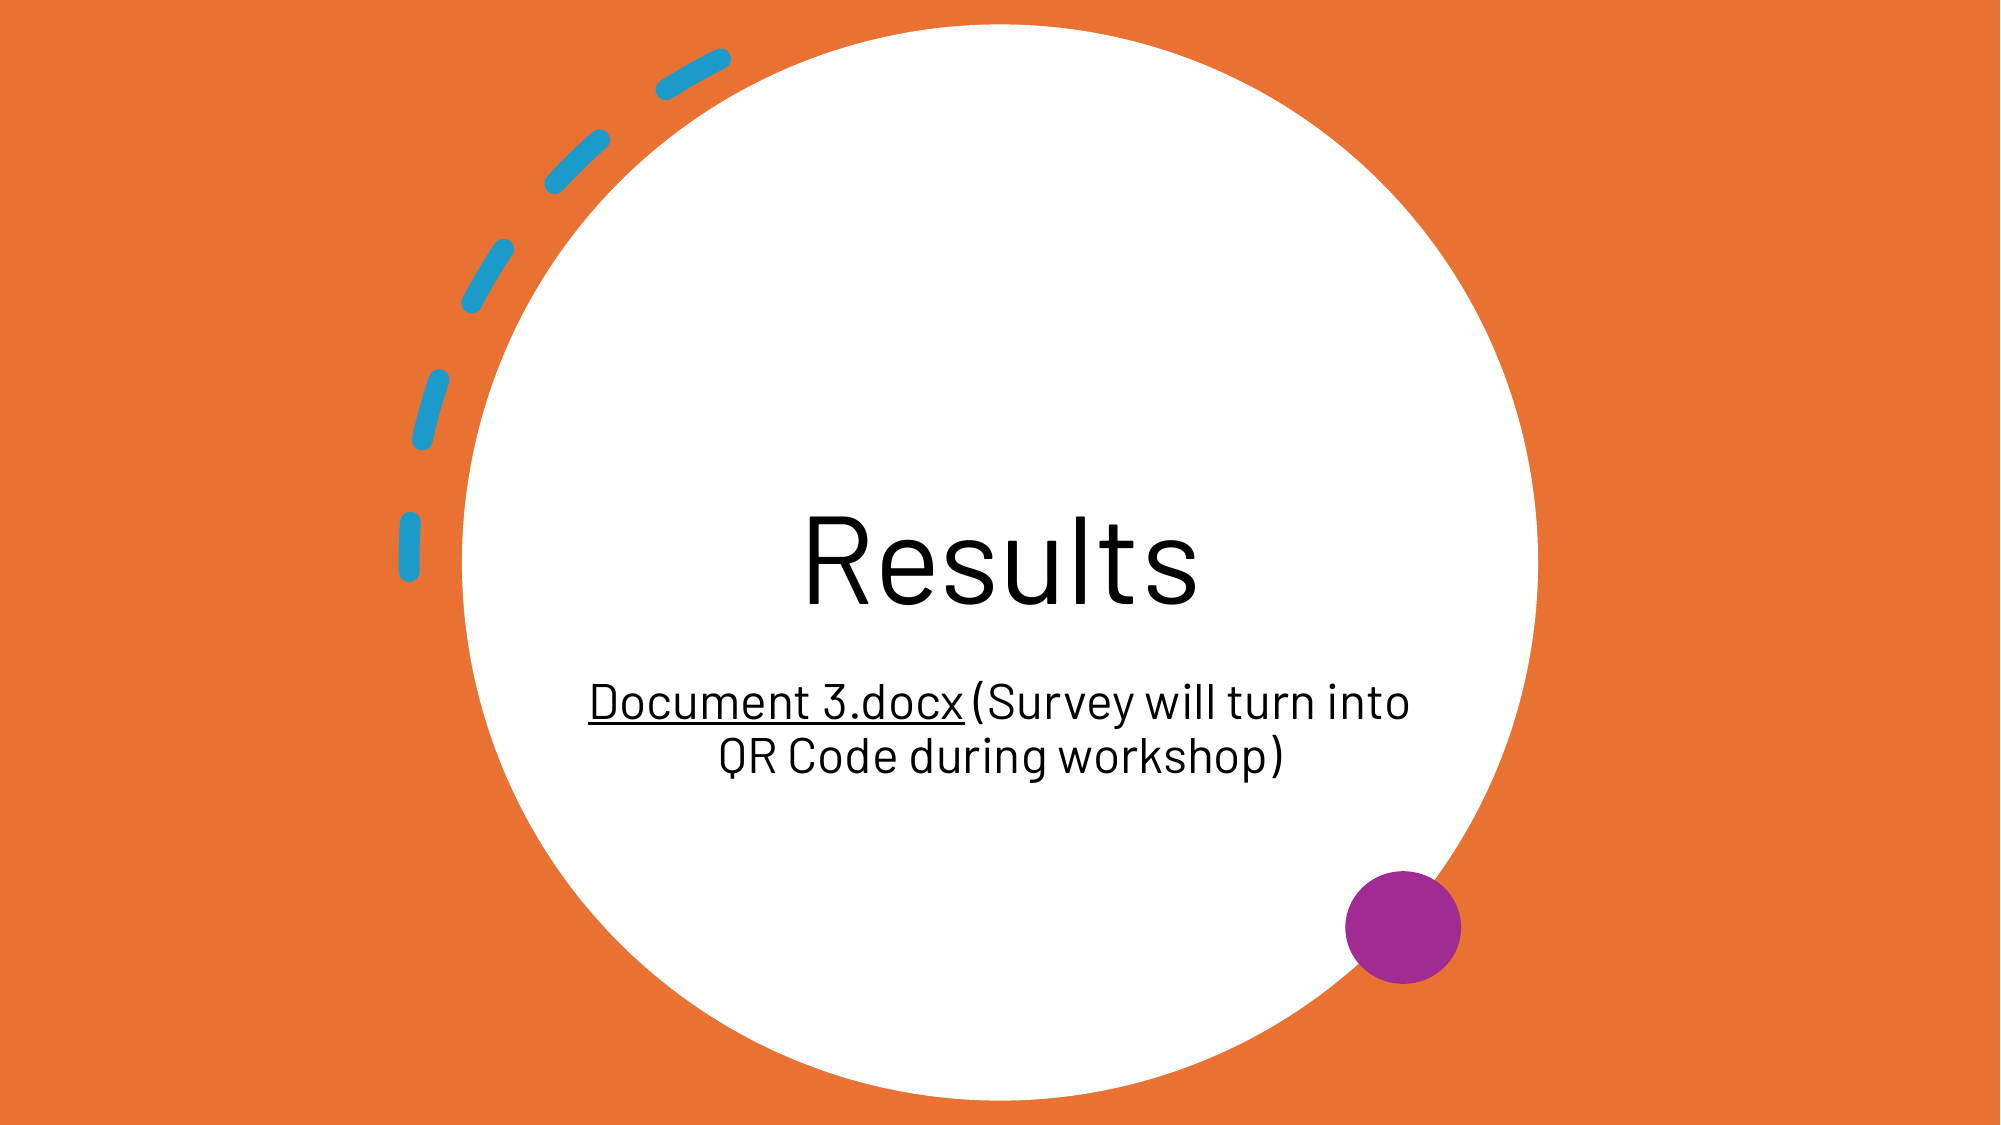

# Results
Document 3.docx (Survey will turn into QR Code during workshop)